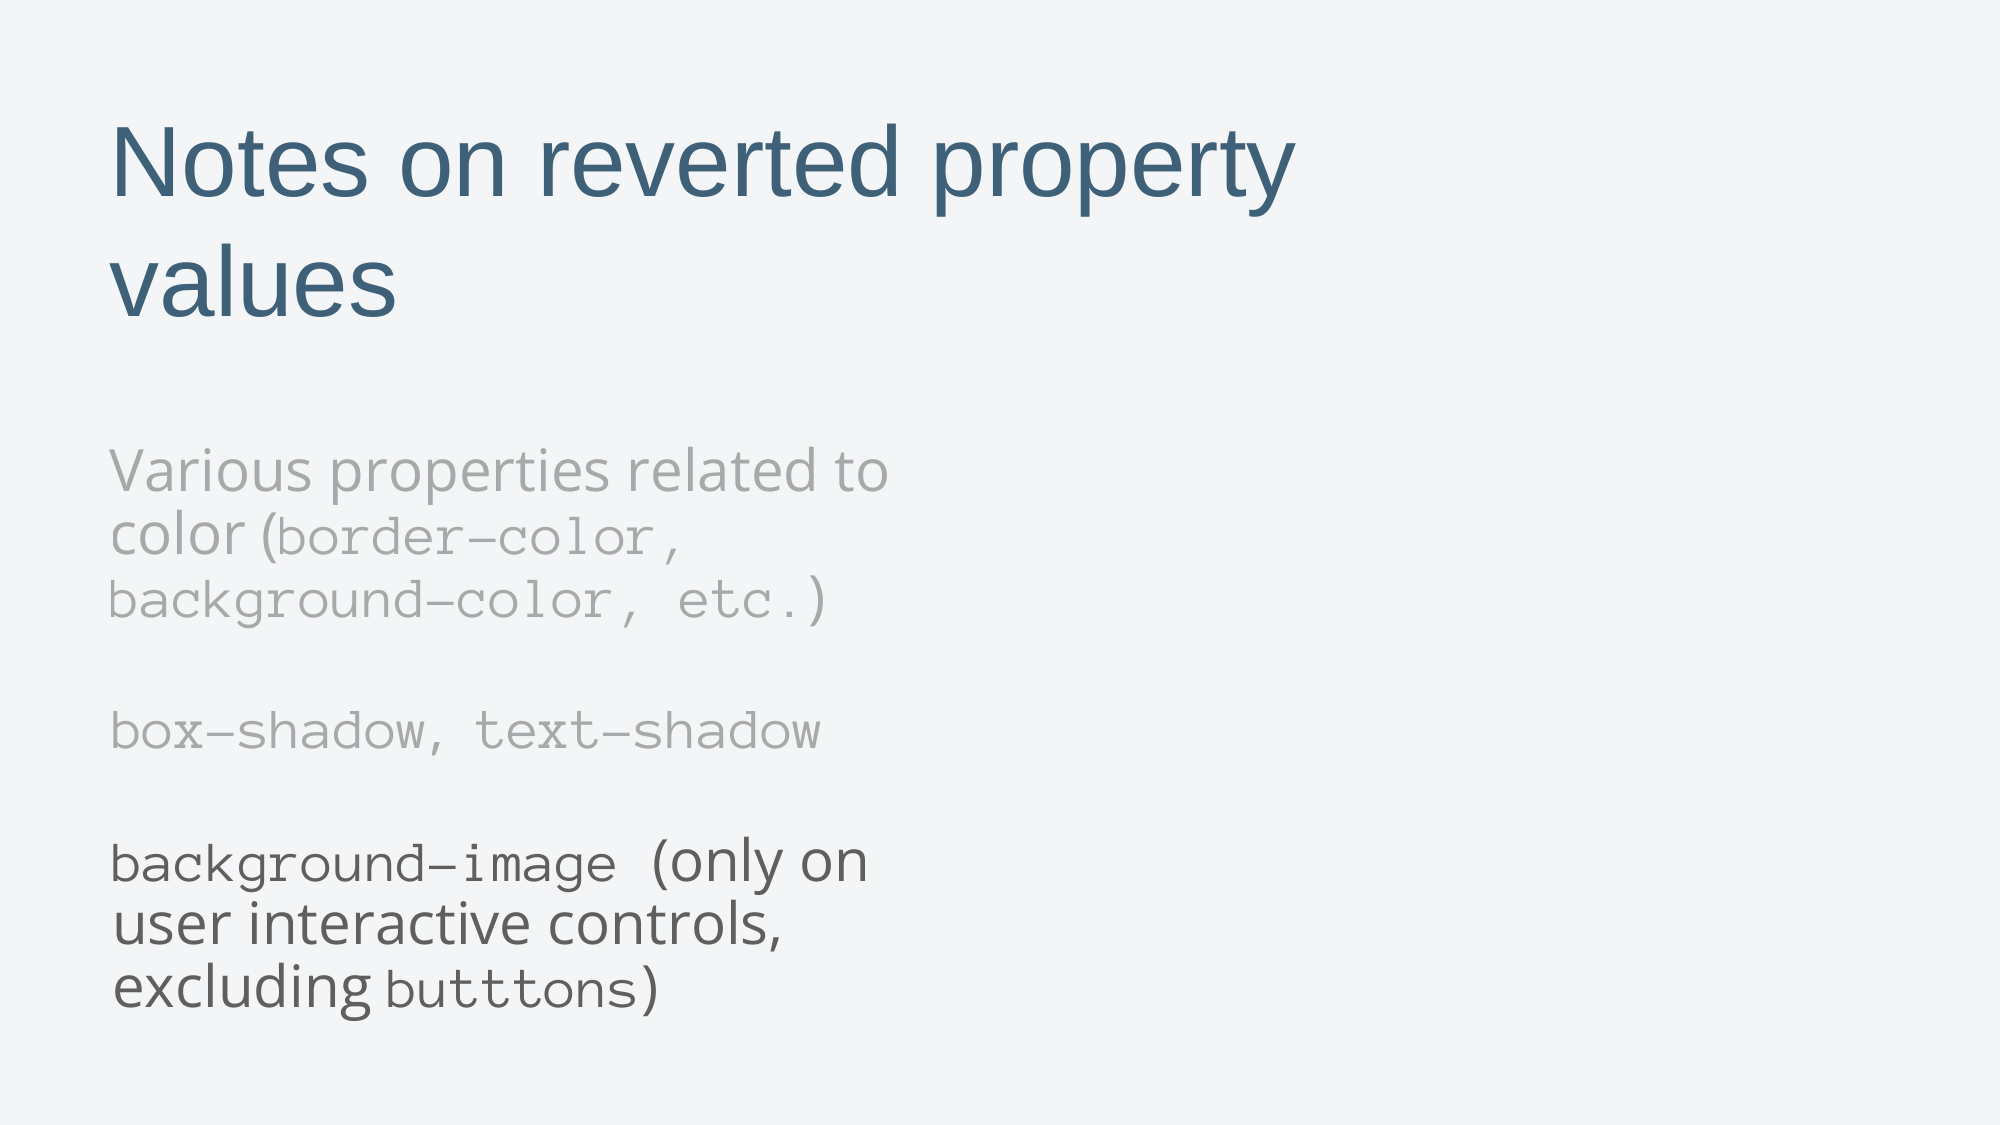

# Notes on reverted property values
Various properties related to color (border-color, background-color, etc.)
box-shadow, text-shadow
background-image (only on user interactive controls, excluding butttons)